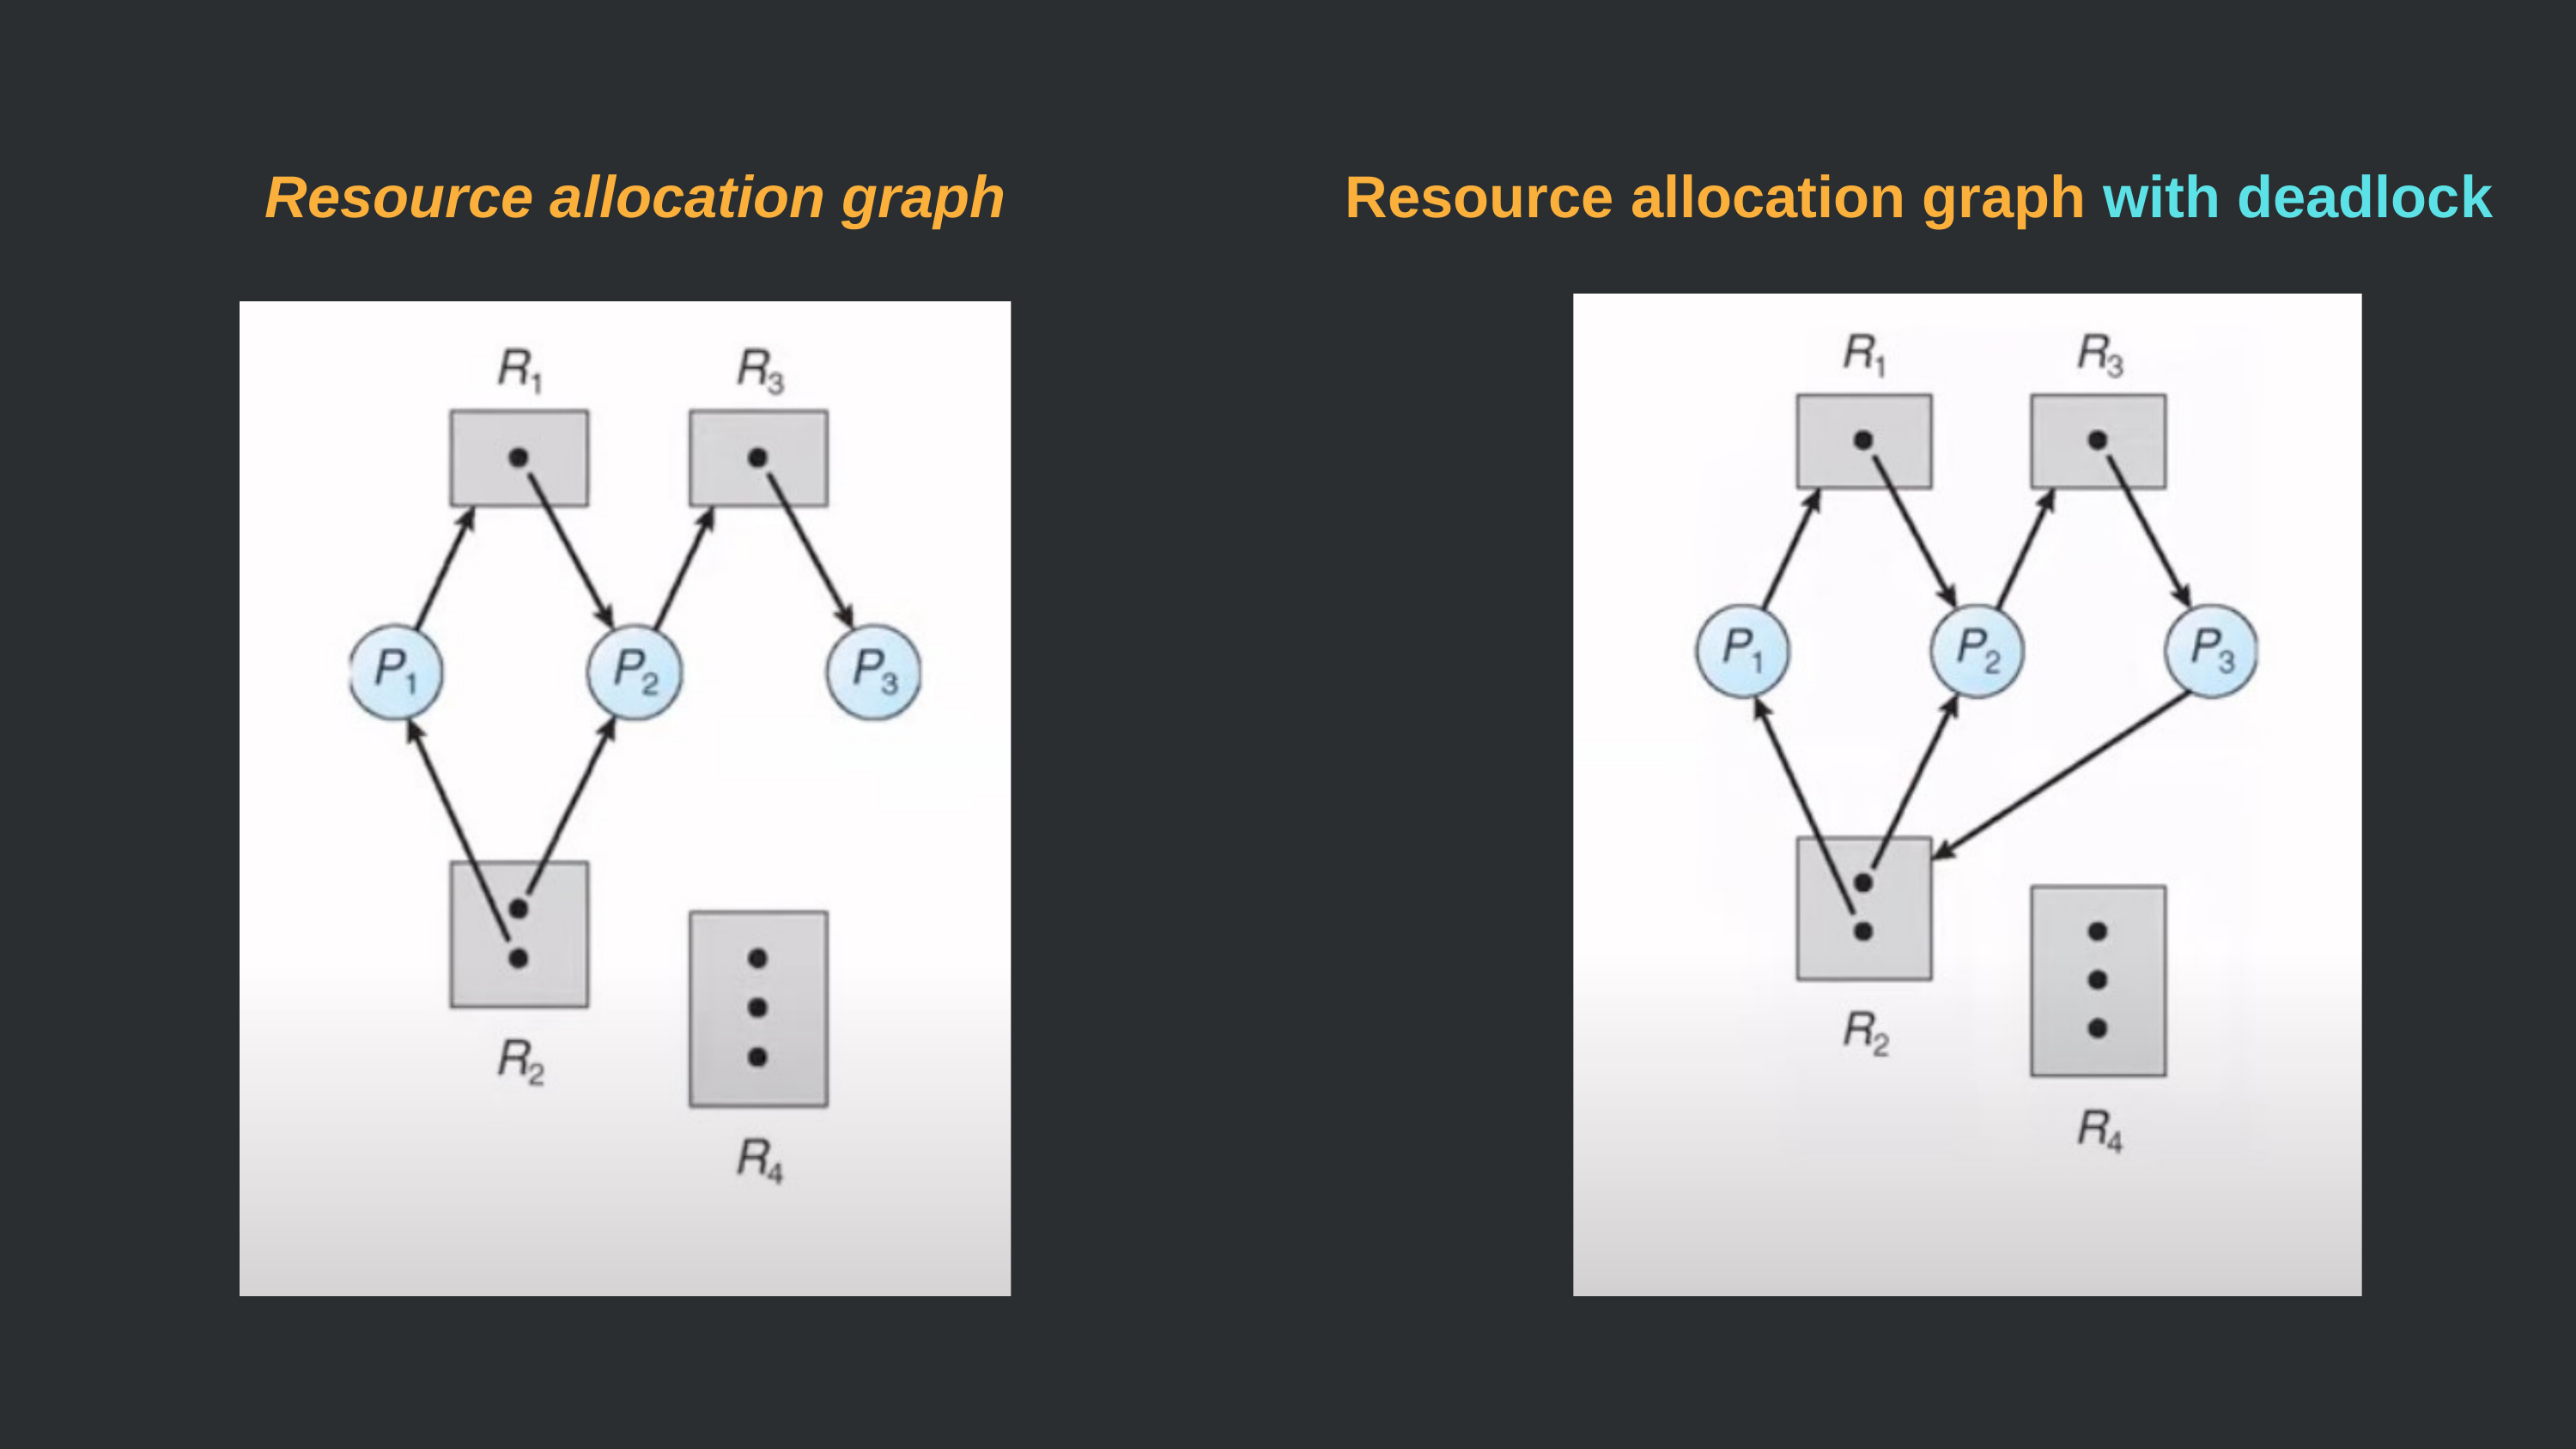

Resource allocation graph
Resource allocation graph with deadlock